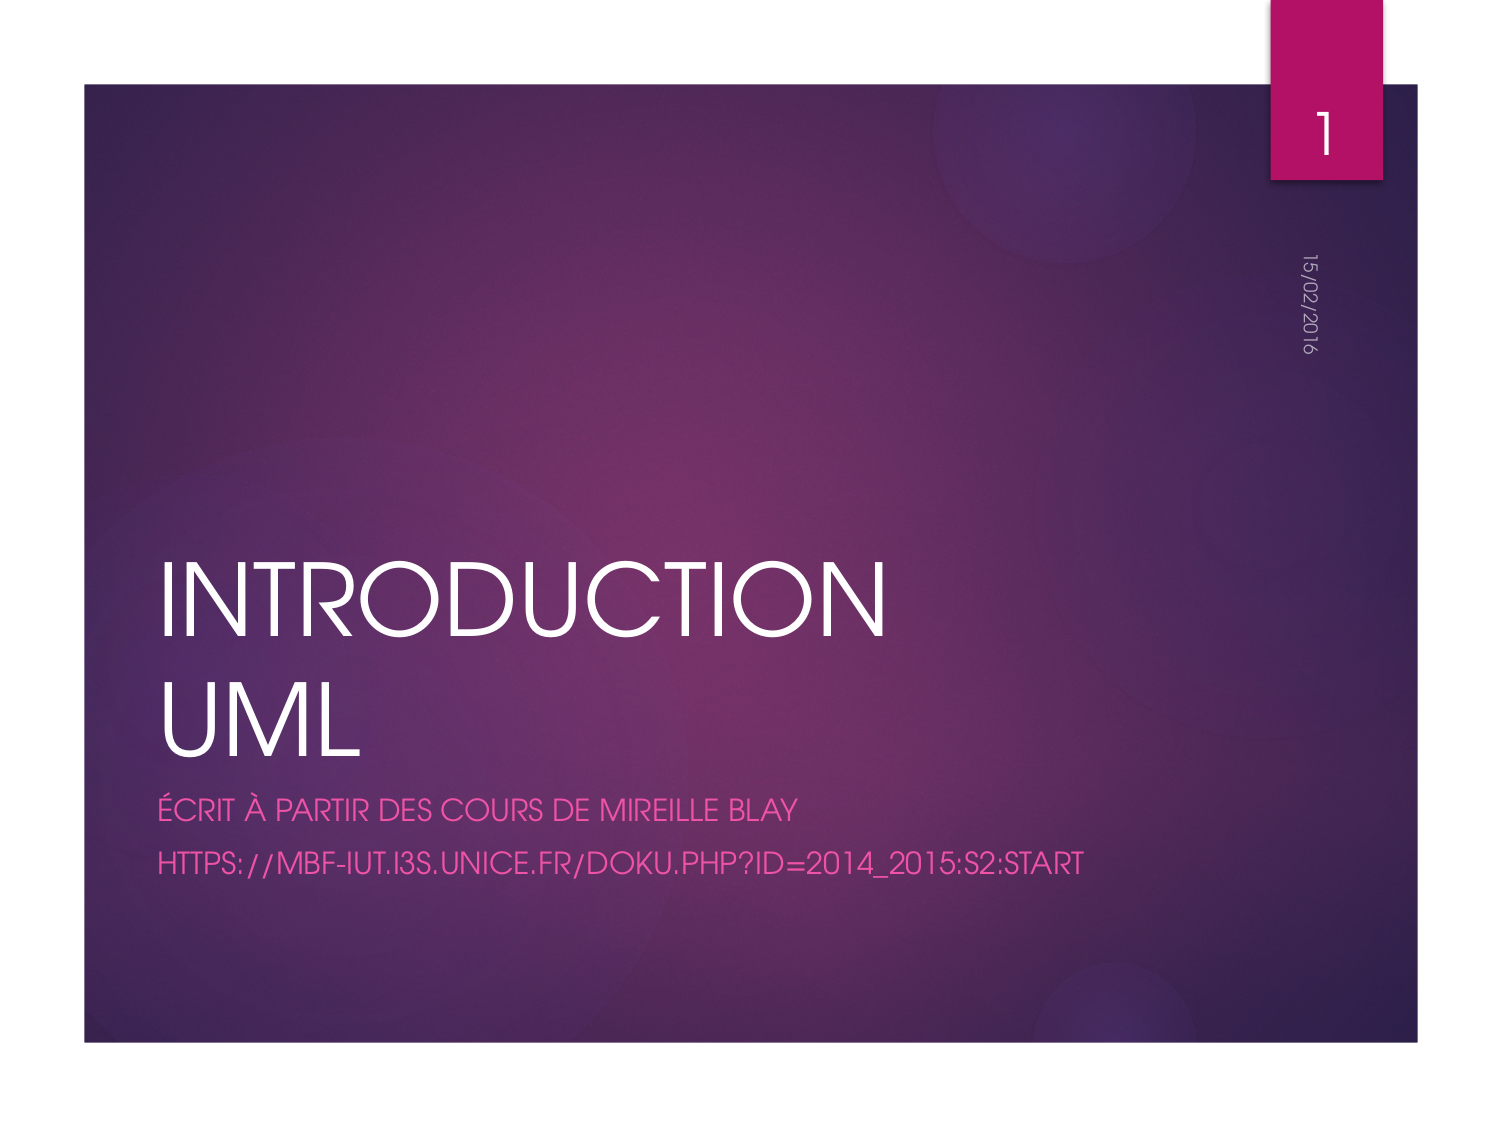

1
15/02/2016
# INTRODUCTION UML
Écrit à partir des cours de Mireille BLAY
https://mbf-iut.i3s.unice.fr/doku.php?id=2014_2015:s2:start